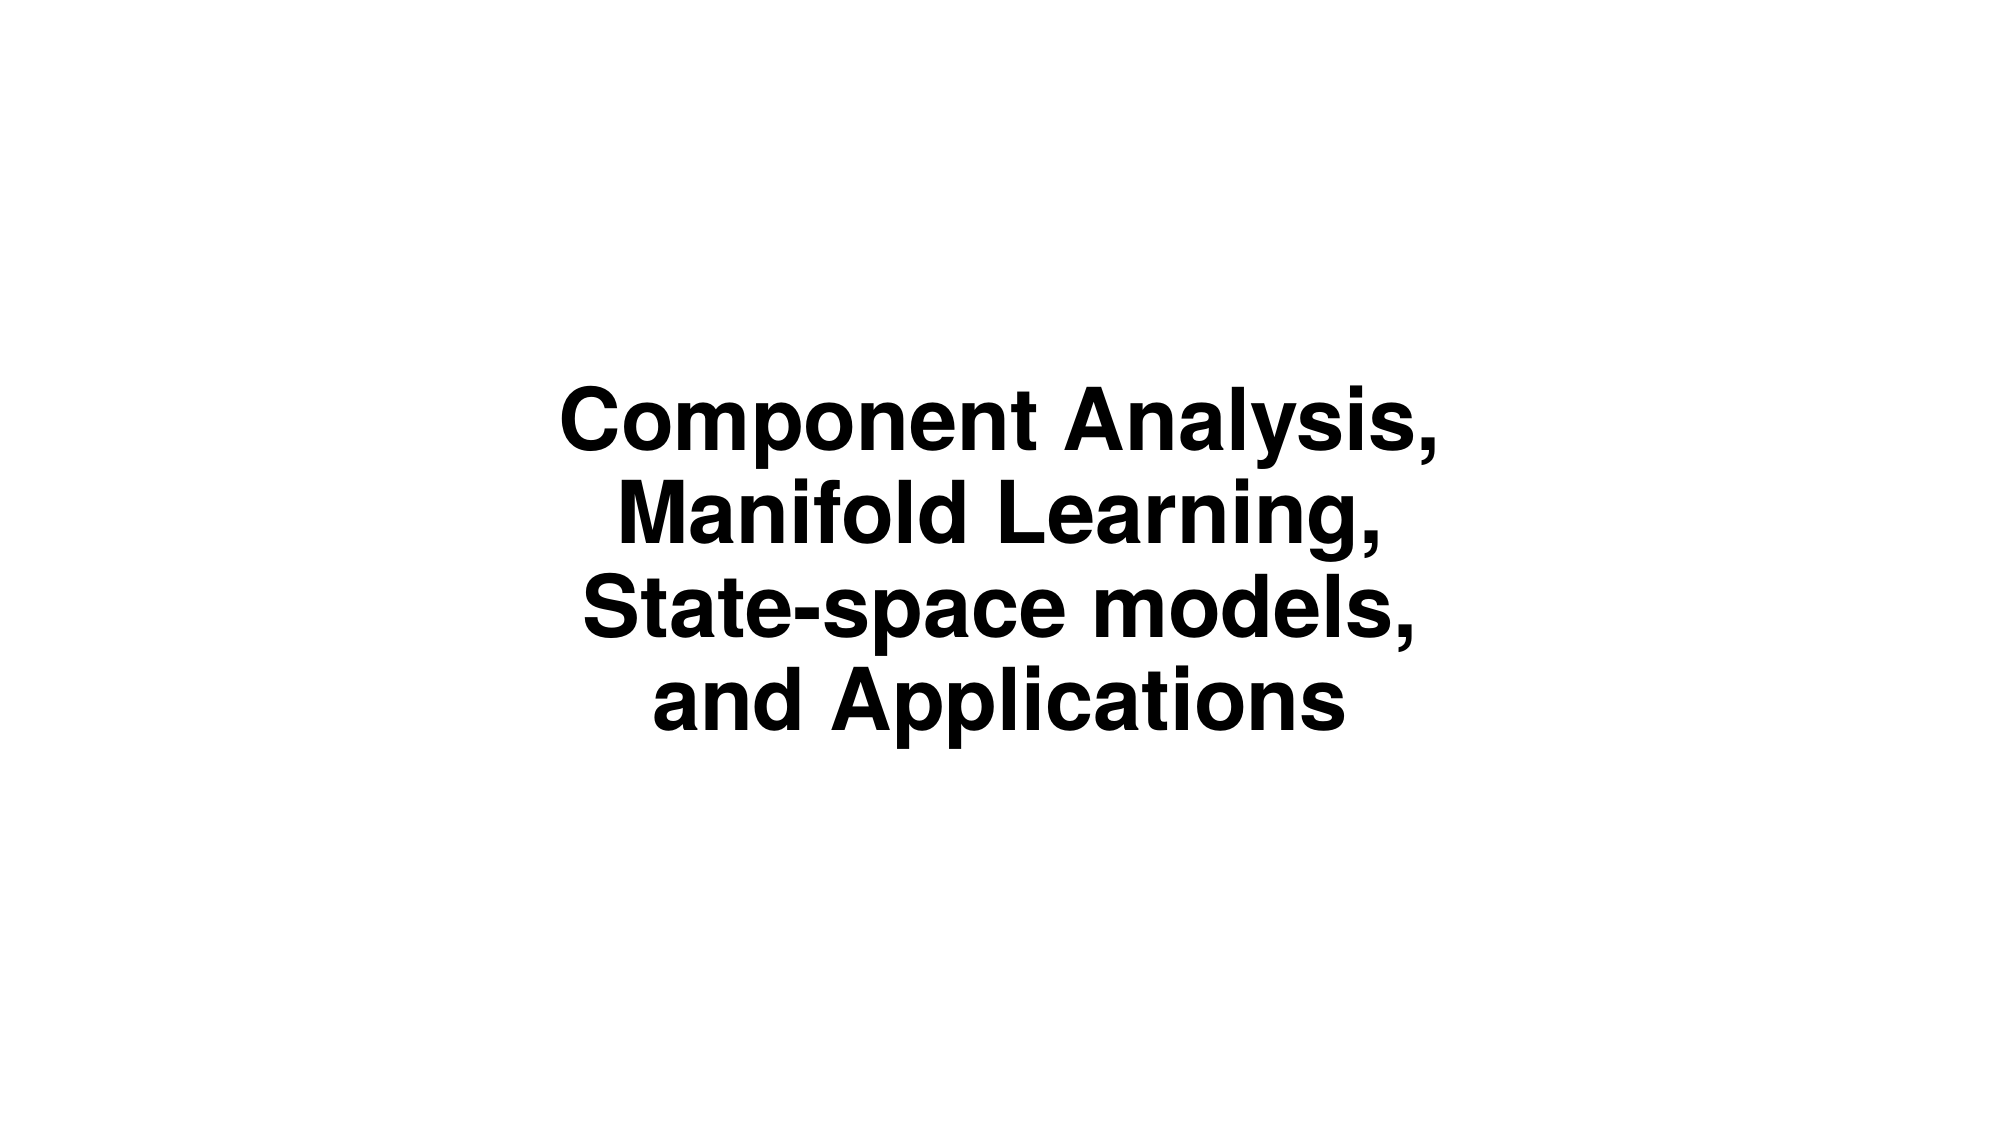

Component Analysis,
Manifold Learning,
State-space models,
and Applications